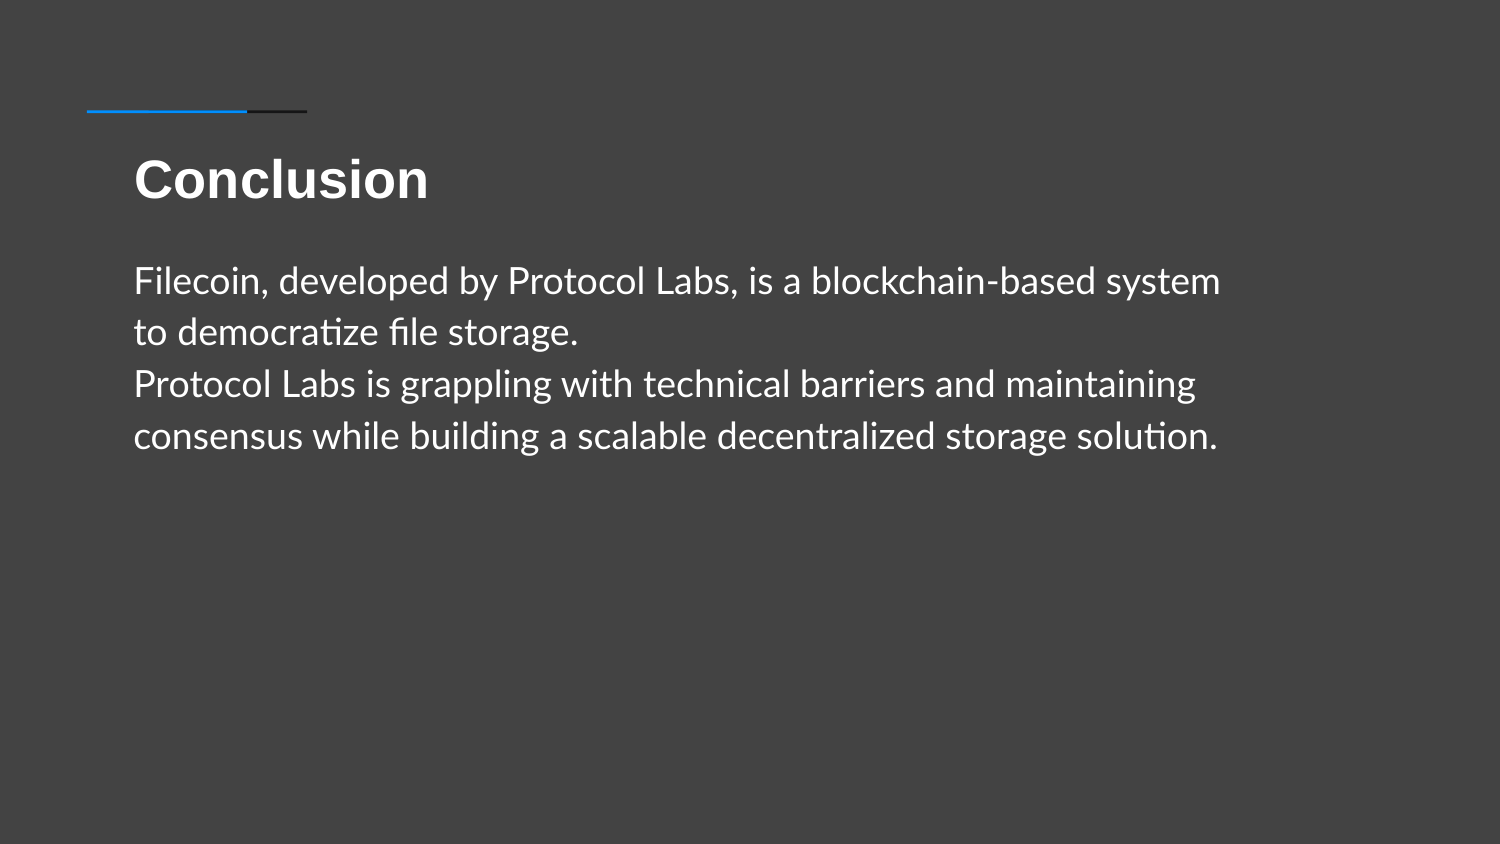

# Conclusion
Filecoin, developed by Protocol Labs, is a blockchain-based system to democratize file storage.
Protocol Labs is grappling with technical barriers and maintaining consensus while building a scalable decentralized storage solution.